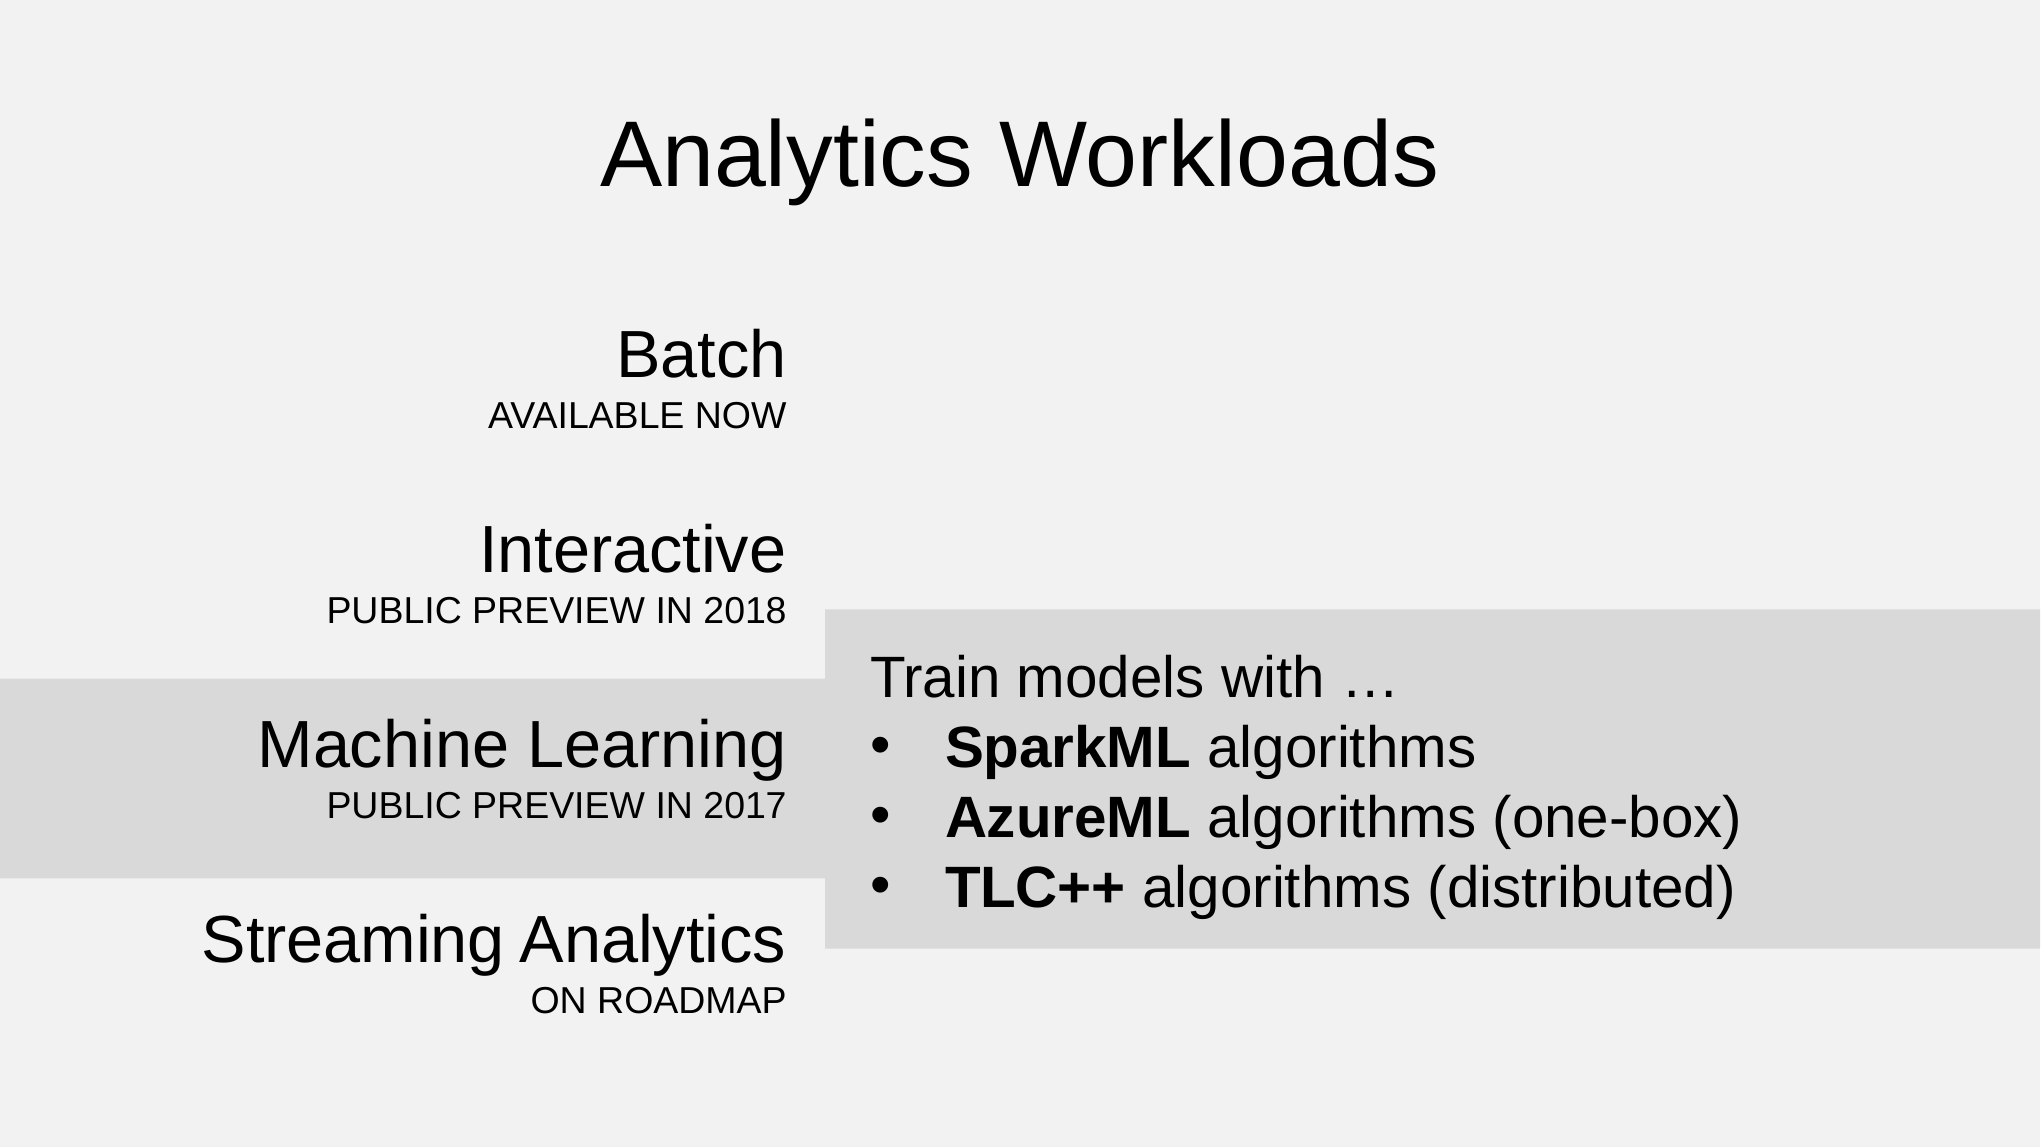

# Analytics Workloads
Batch
AVAILABLE NOW

Interactive
PUBLIC PREVIEW IN 2018

Machine Learning
PUBLIC PREVIEW IN 2017

Streaming Analytics
ON ROADMAP

Train models with …
SparkML algorithms
AzureML algorithms (one-box)
TLC++ algorithms (distributed)